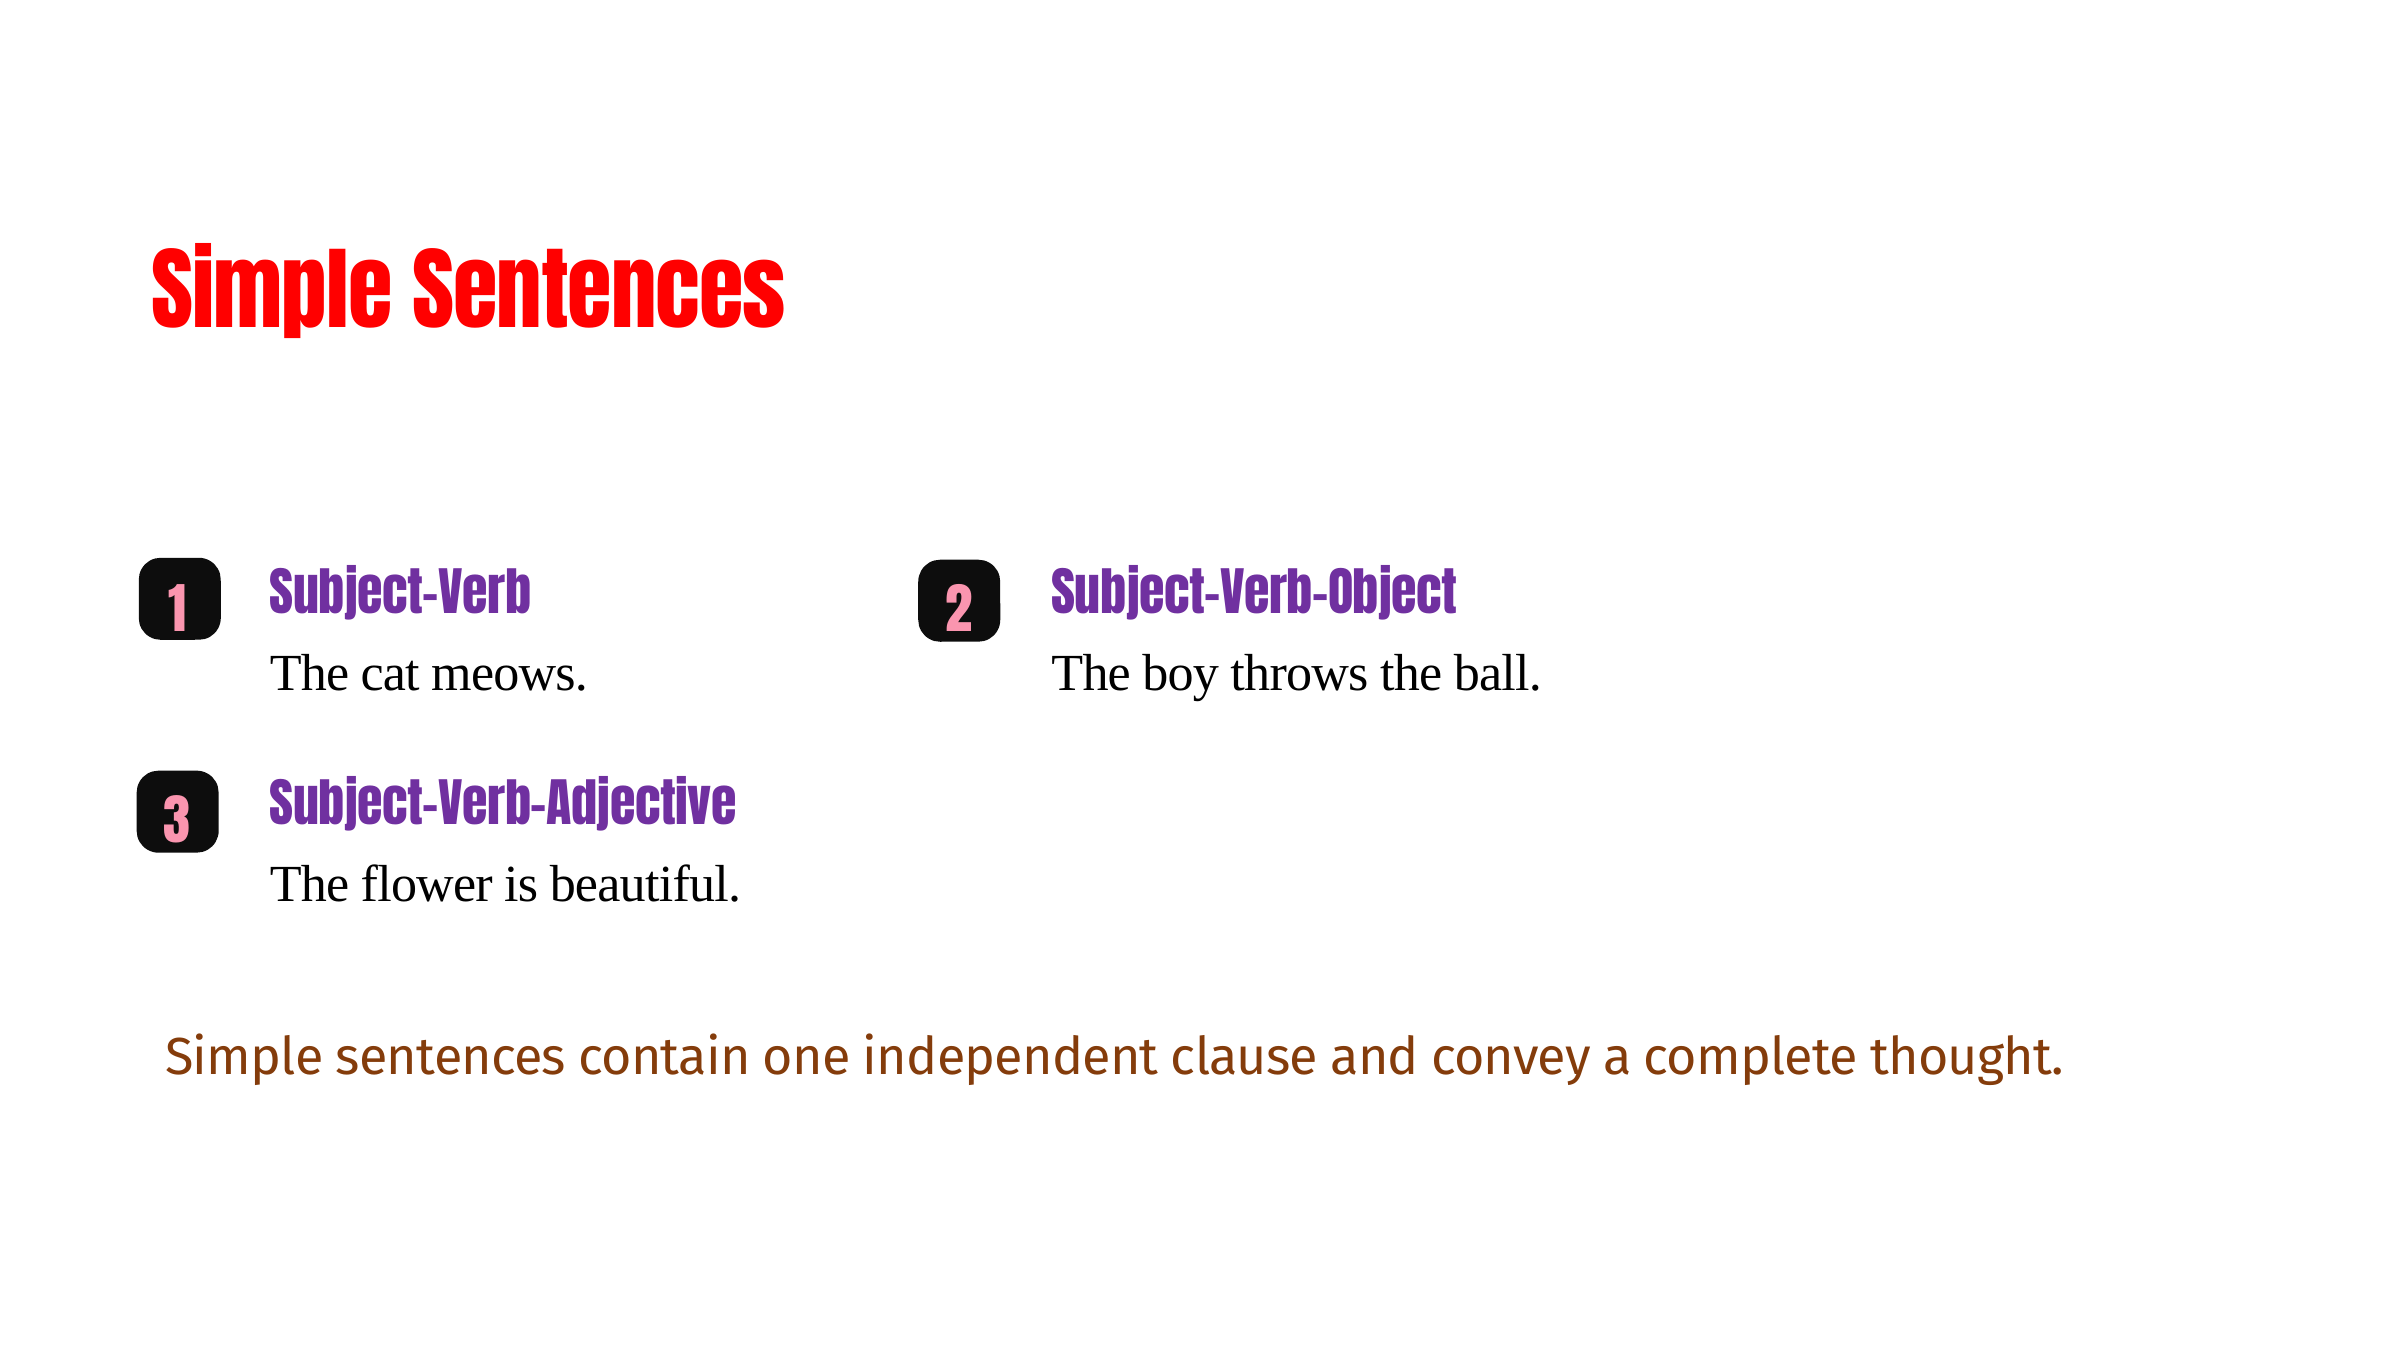

Simple Sentences

Subject-Verb

Subject-Verb-Object
1
2
The cat meows.
The boy throws the ball.

Subject-Verb-Adjective
3
The flower is beautiful.
 Simple sentences contain one independent clause and convey a complete thought.